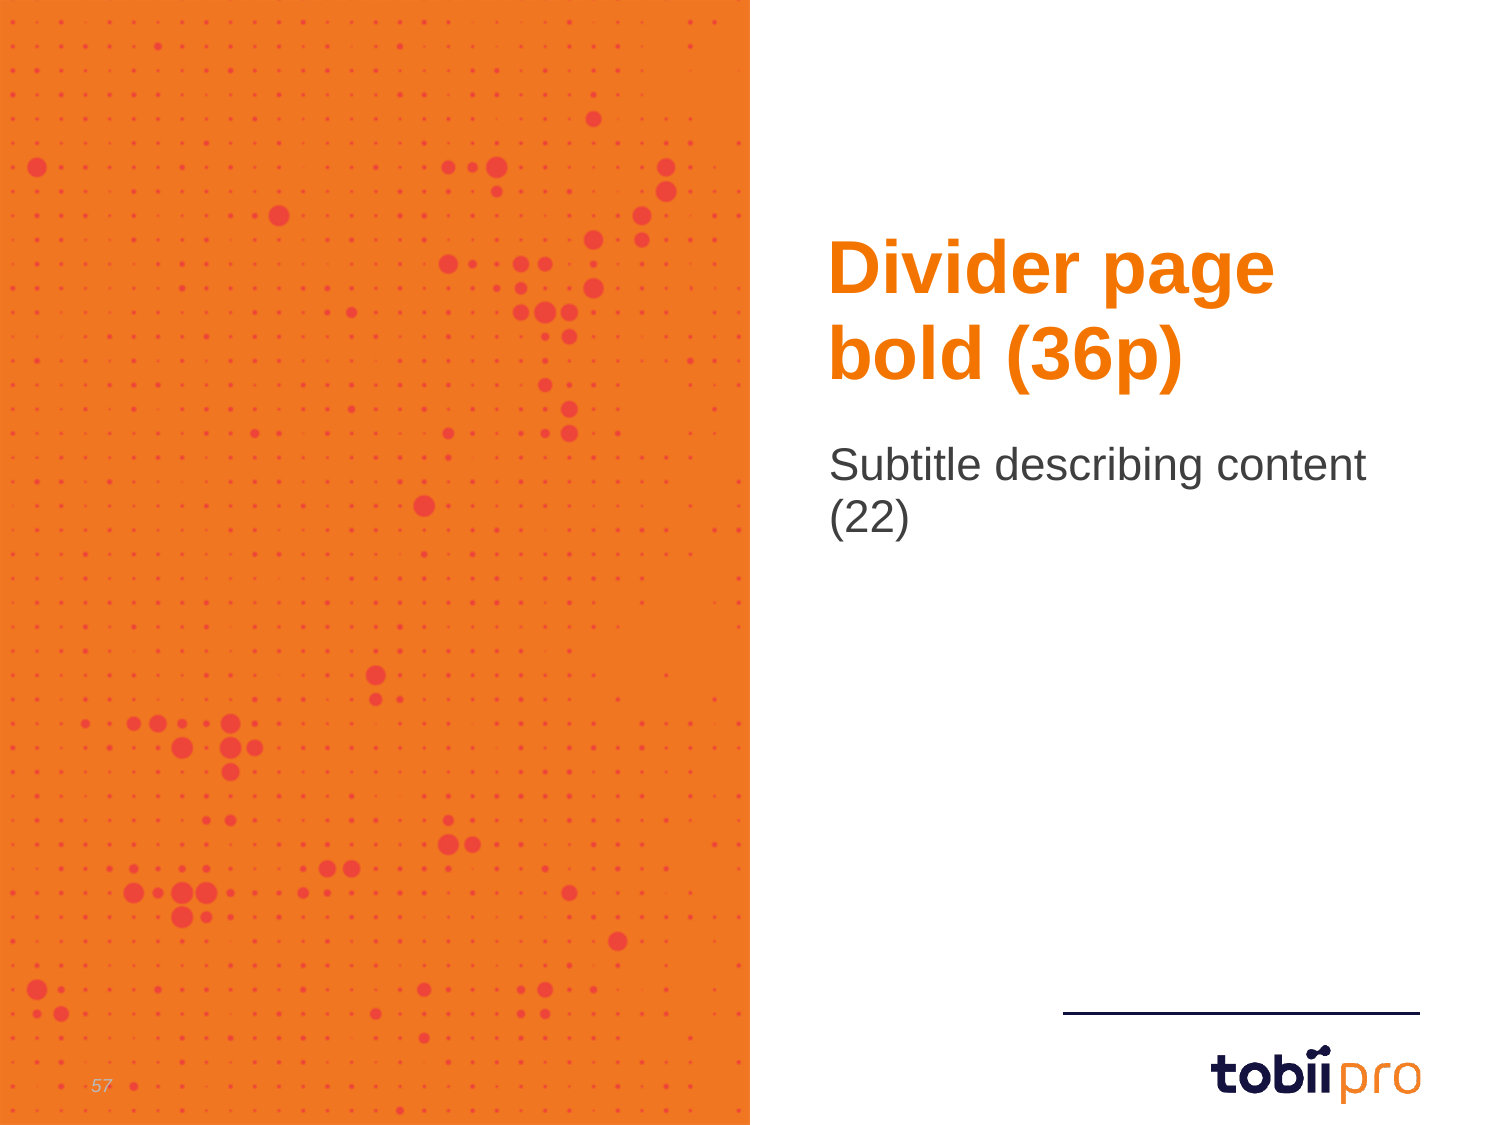

# Divider page bold (36p)
Subtitle describing content
(22)
57